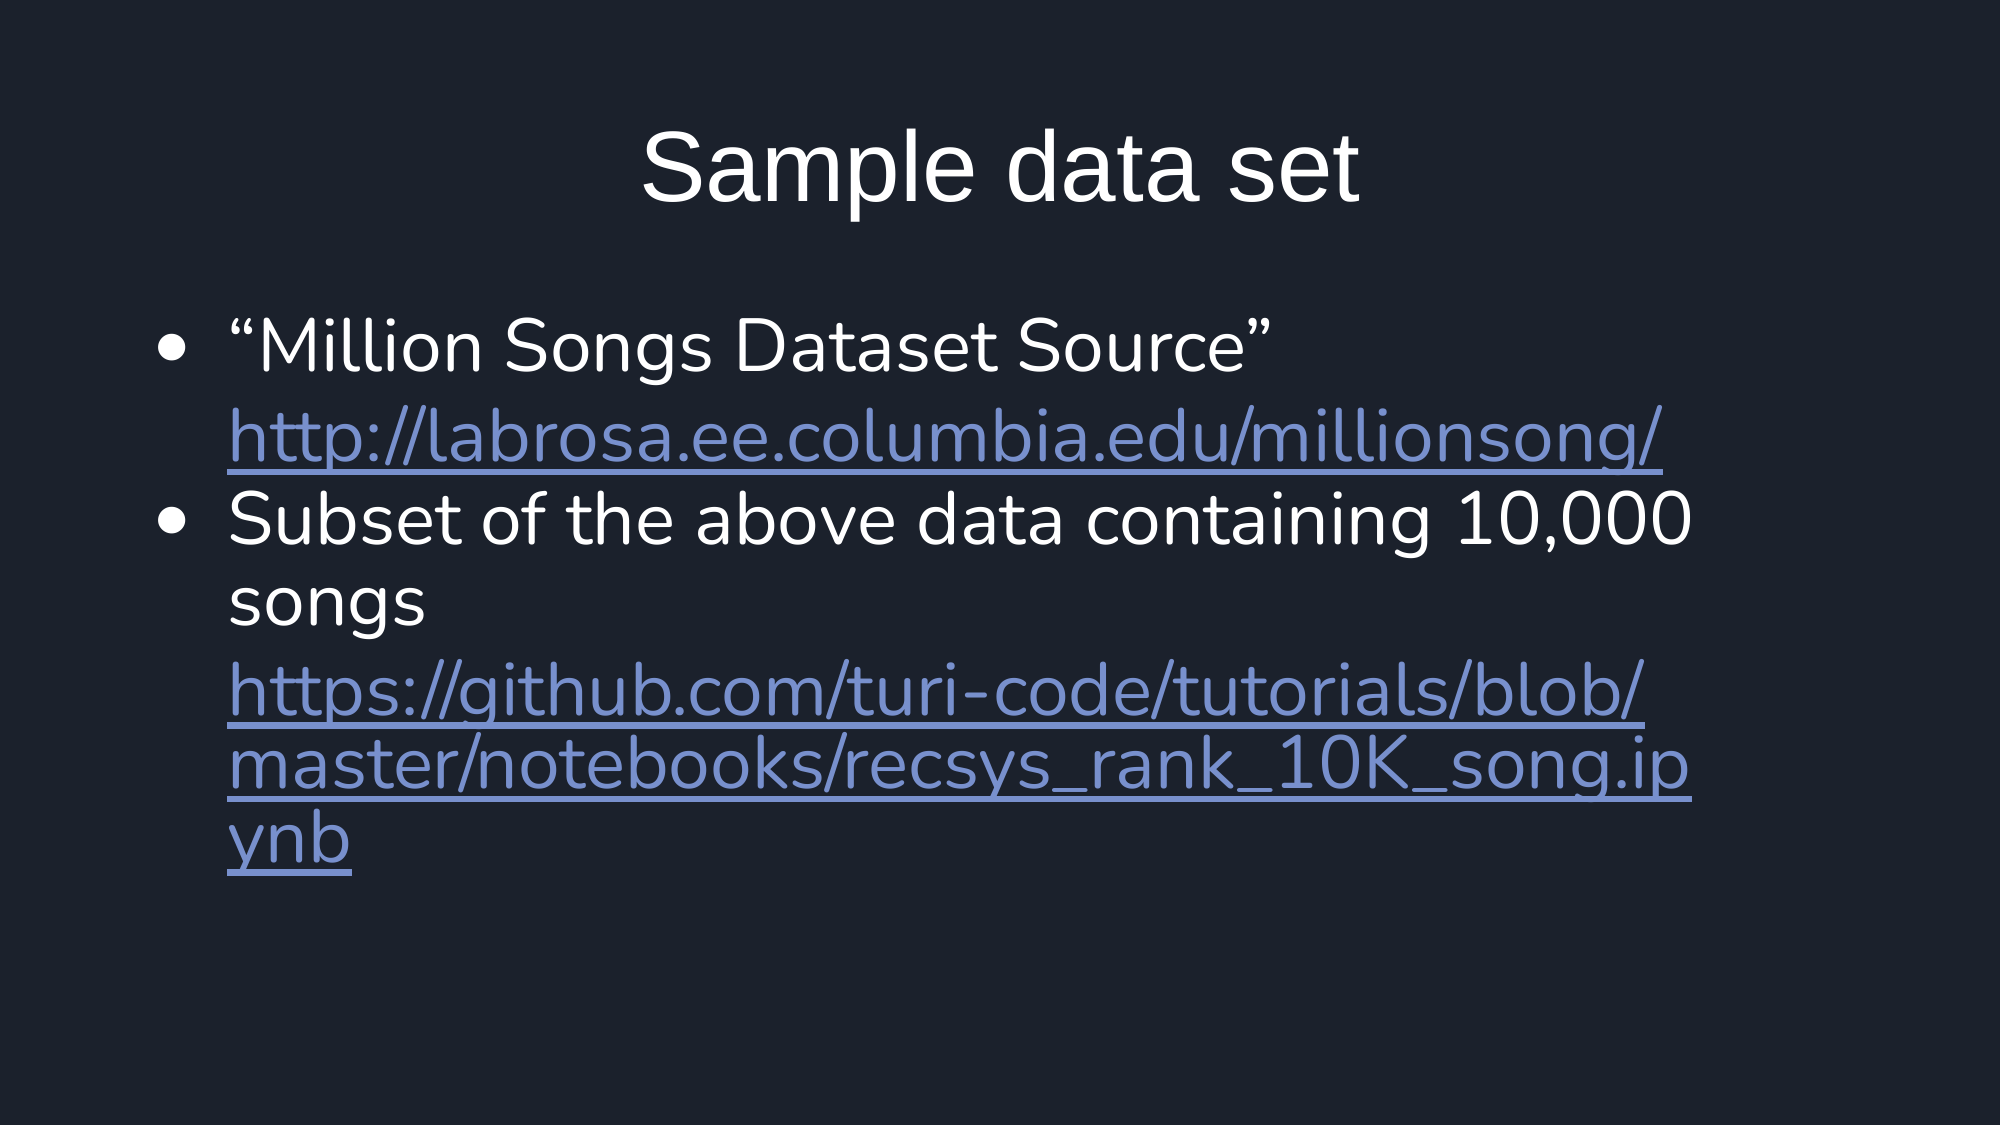

# Sample data set
“Million Songs Dataset Source”
http://labrosa.ee.columbia.edu/millionsong/
Subset of the above data containing 10,000 songs
https://github.com/turi-code/tutorials/blob/master/notebooks/recsys_rank_10K_song.ipynb